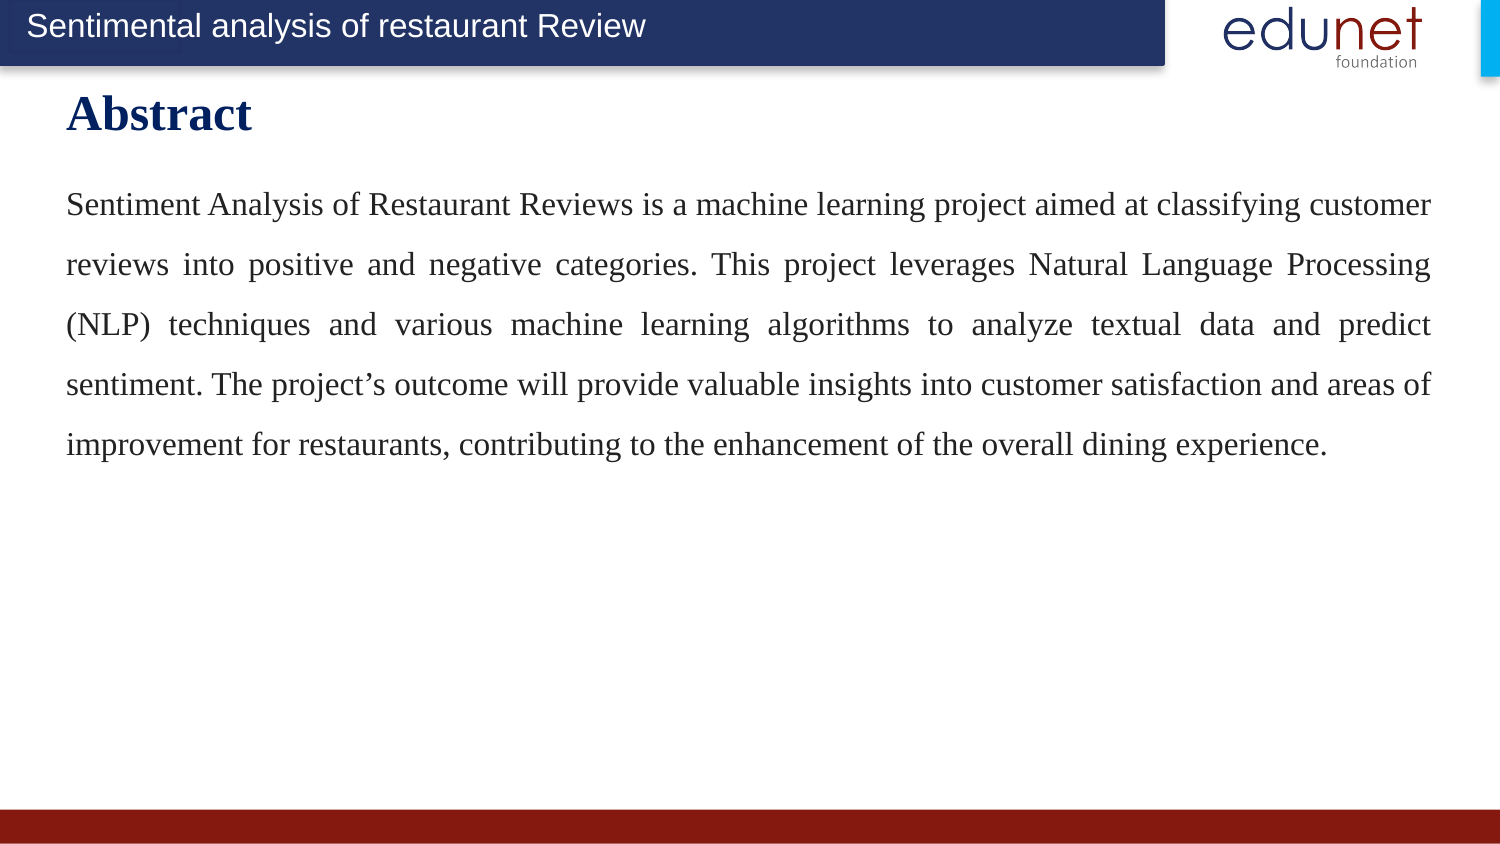

Sentimental analysis of restaurant Review
# Abstract

Sentiment Analysis of Restaurant Reviews is a machine learning project aimed at classifying customer reviews into positive and negative categories. This project leverages Natural Language Processing (NLP) techniques and various machine learning algorithms to analyze textual data and predict sentiment. The project’s outcome will provide valuable insights into customer satisfaction and areas of improvement for restaurants, contributing to the enhancement of the overall dining experience.